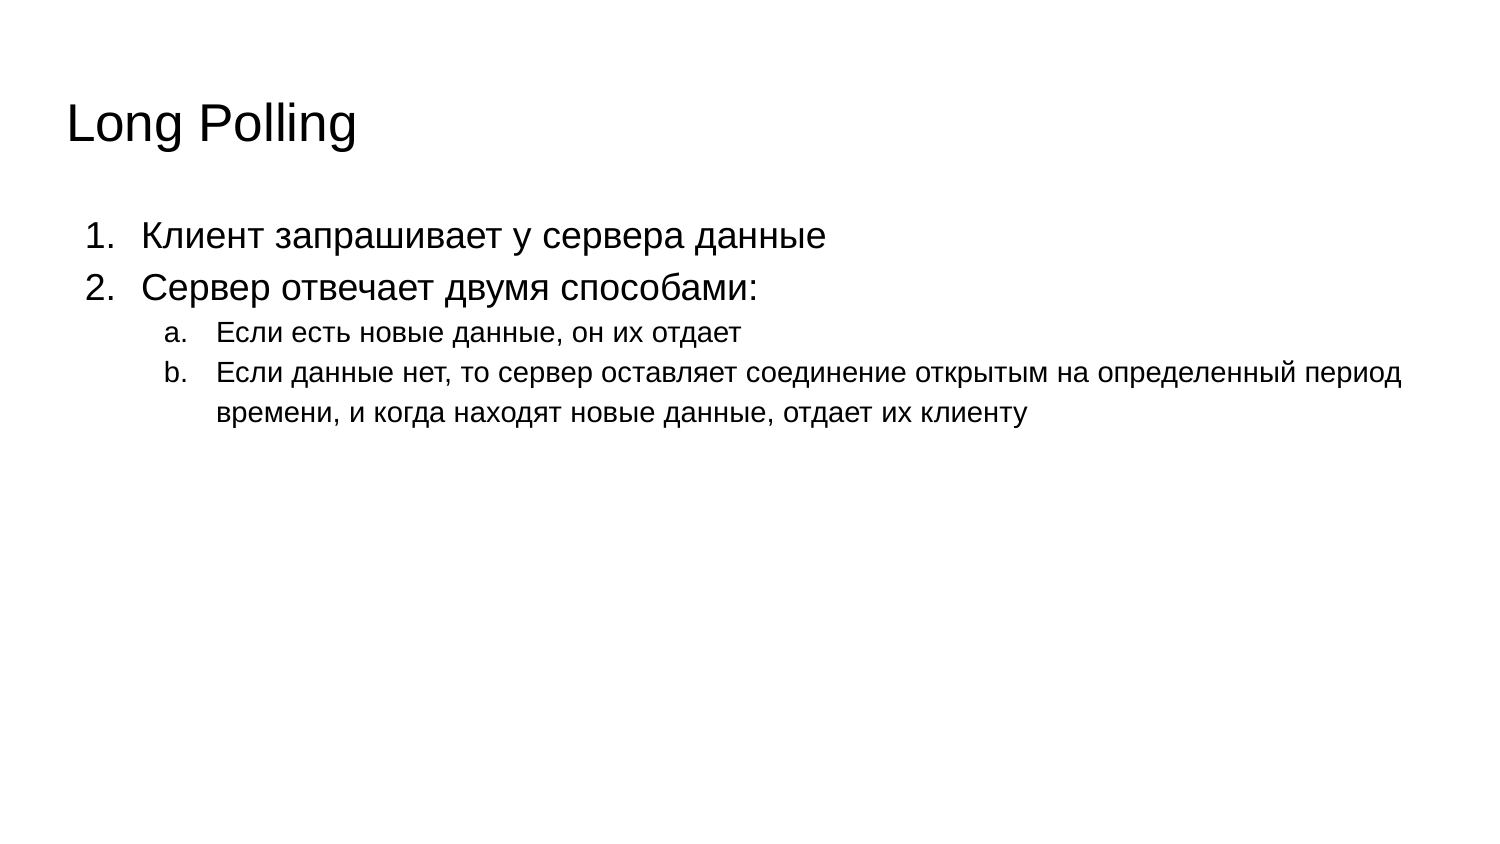

# Long Polling
Клиент запрашивает у сервера данные
Сервер отвечает двумя способами:
Если есть новые данные, он их отдает
Если данные нет, то сервер оставляет соединение открытым на определенный период времени, и когда находят новые данные, отдает их клиенту